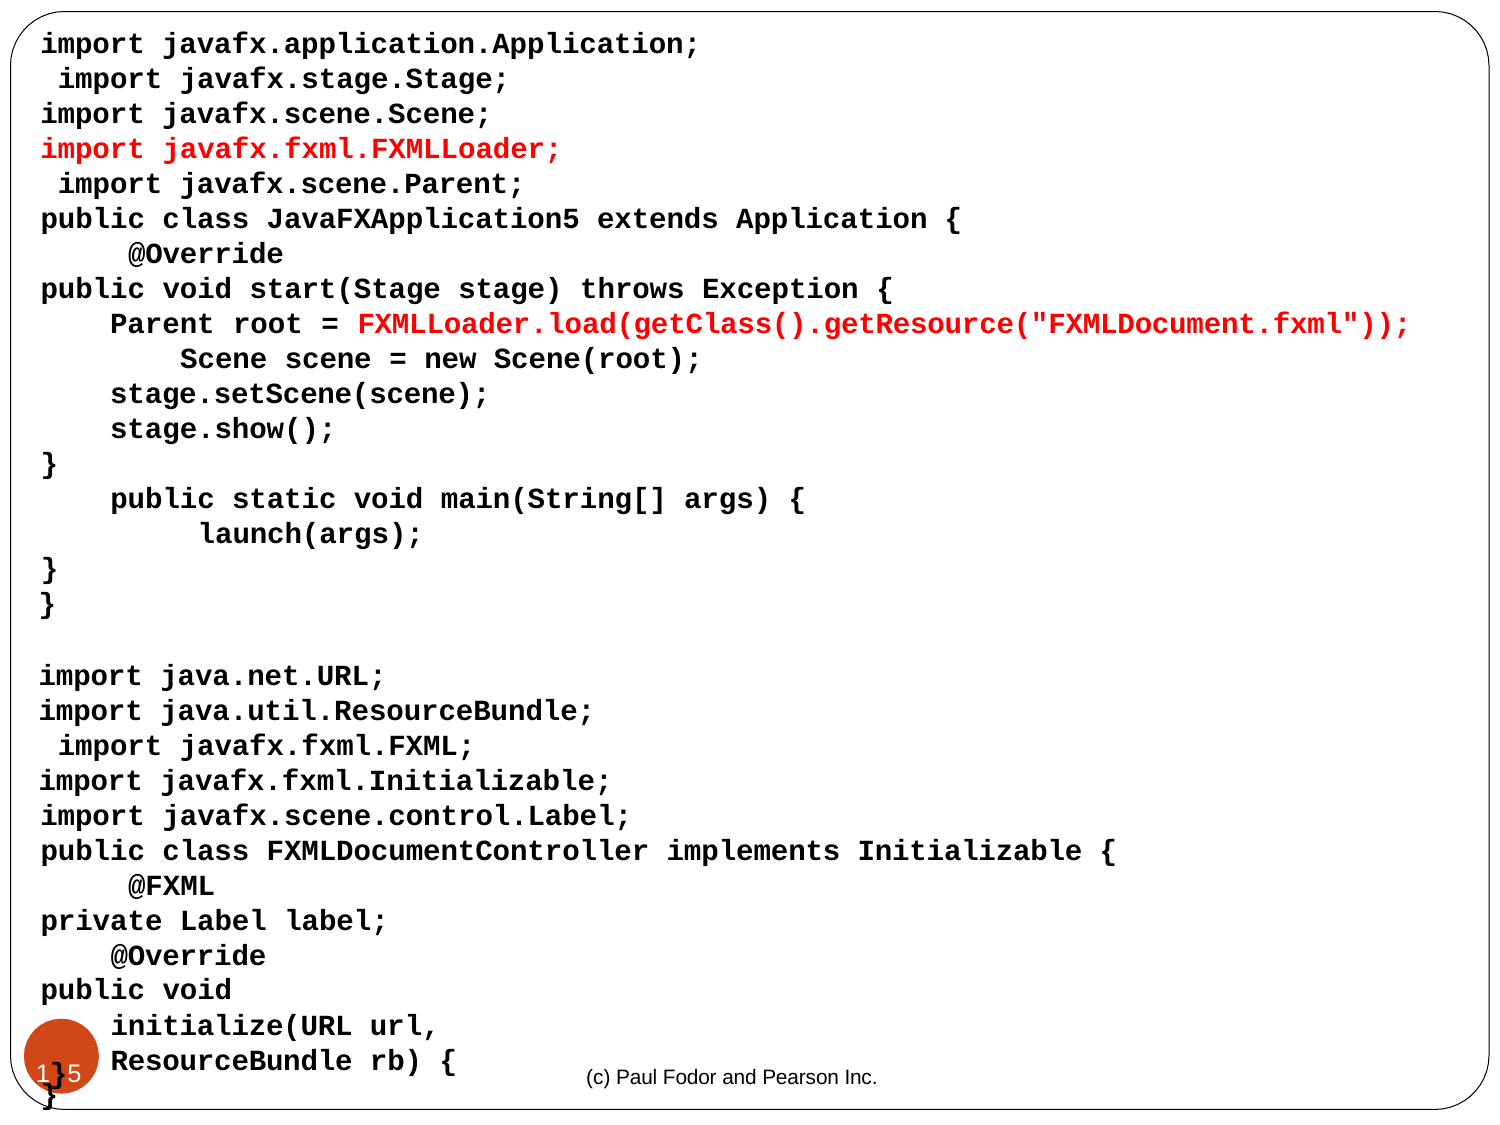

import javafx.application.Application;  import javafx.stage.Stage;
import javafx.scene.Scene;  import javafx.fxml.FXMLLoader;  import javafx.scene.Parent;
public class JavaFXApplication5 extends Application {  @Override
public void start(Stage stage) throws Exception {
Parent root = FXMLLoader.load(getClass().getResource("FXMLDocument.fxml"));  Scene scene = new Scene(root);
stage.setScene(scene);
stage.show();
}
public static void main(String[] args) {  launch(args);
}
}

import java.net.URL;
import java.util.ResourceBundle;  import javafx.fxml.FXML;
import javafx.fxml.Initializable;  import javafx.scene.control.Label;
public class FXMLDocumentController implements Initializable {  @FXML
private Label label;  @Override
public void initialize(URL url, ResourceBundle rb) {
}

1}55
(c) Paul Fodor and Pearson Inc.